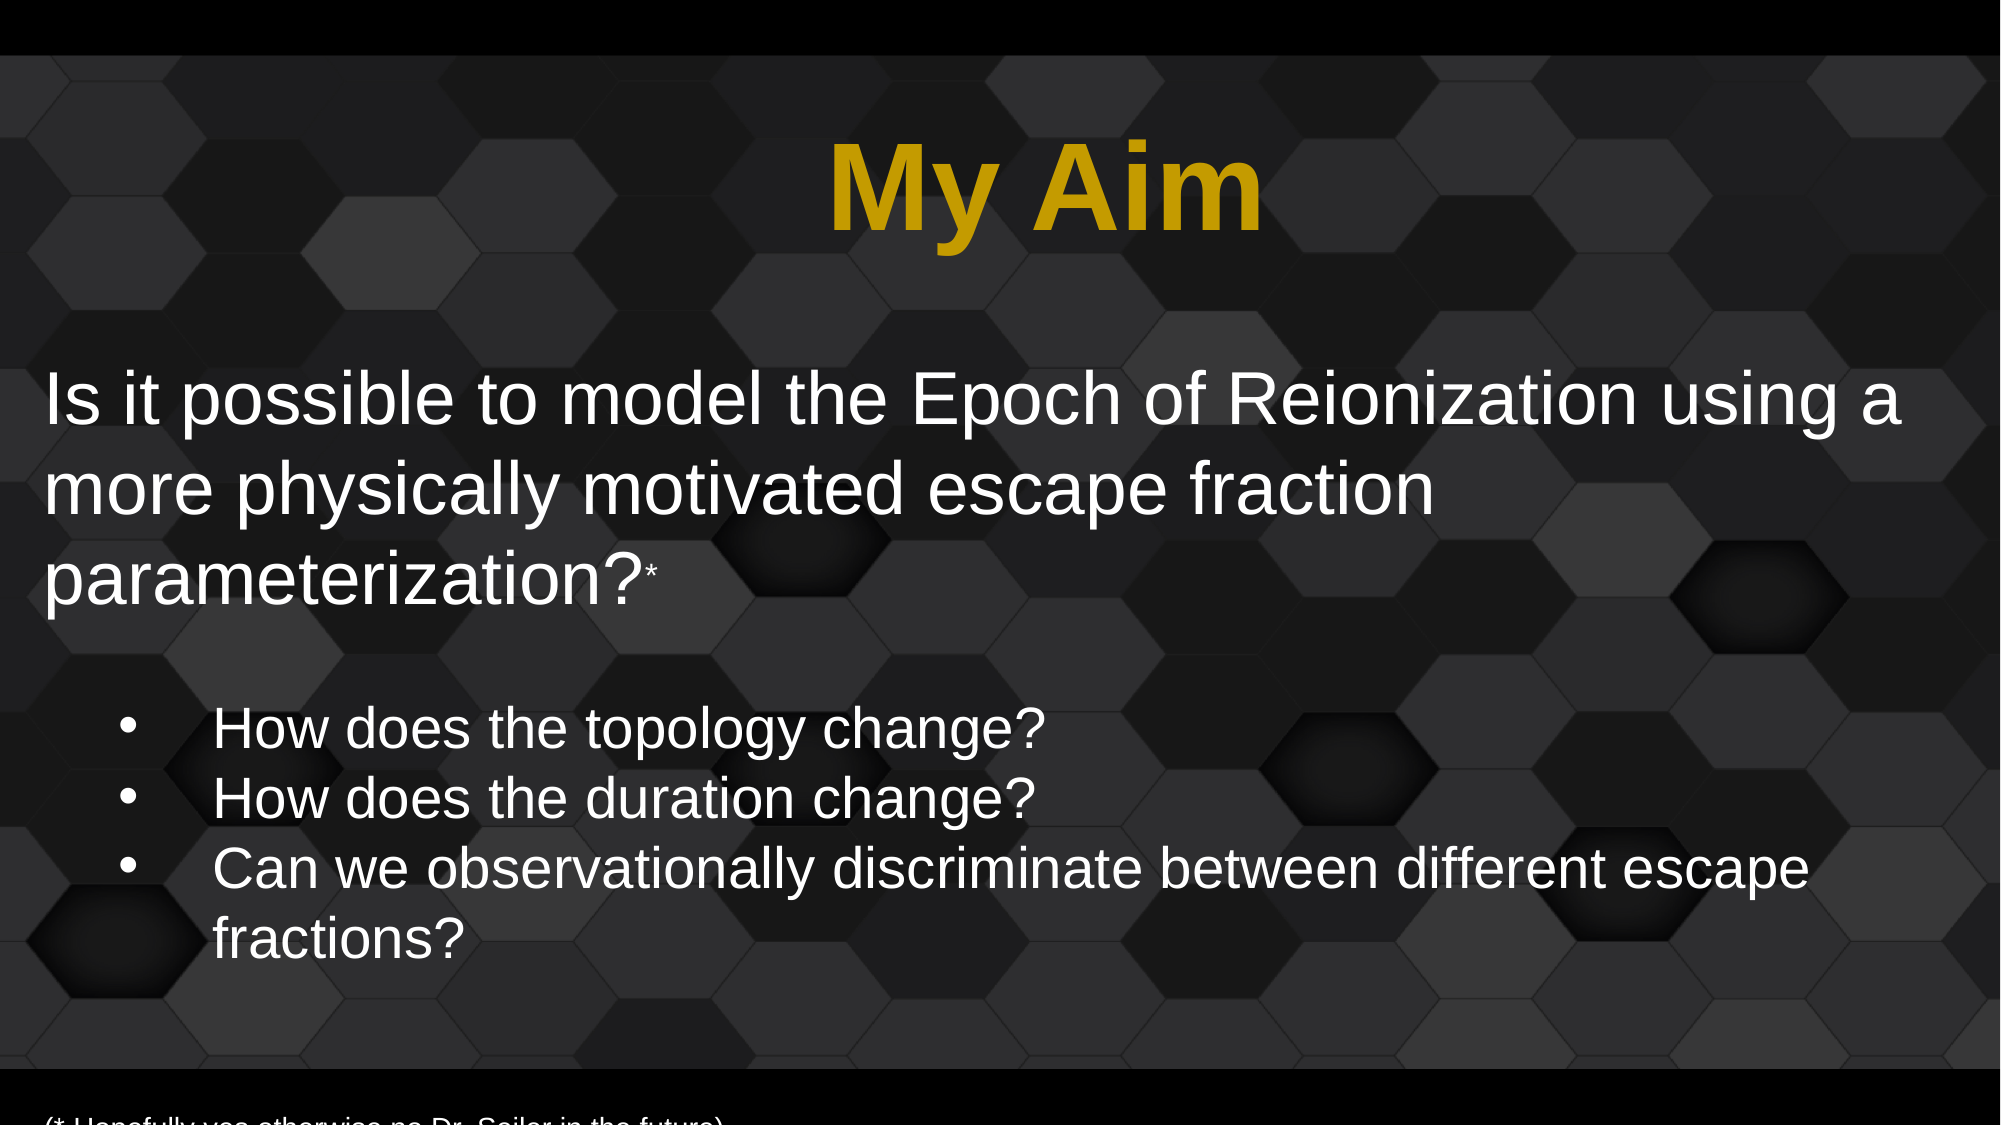

# My Aim
Is it possible to model the Epoch of Reionization using a more physically motivated escape fraction parameterization?*

How does the topology change?
How does the duration change?
Can we observationally discriminate between different escape fractions?

(* Hopefully yes otherwise no Dr. Seiler in the future).